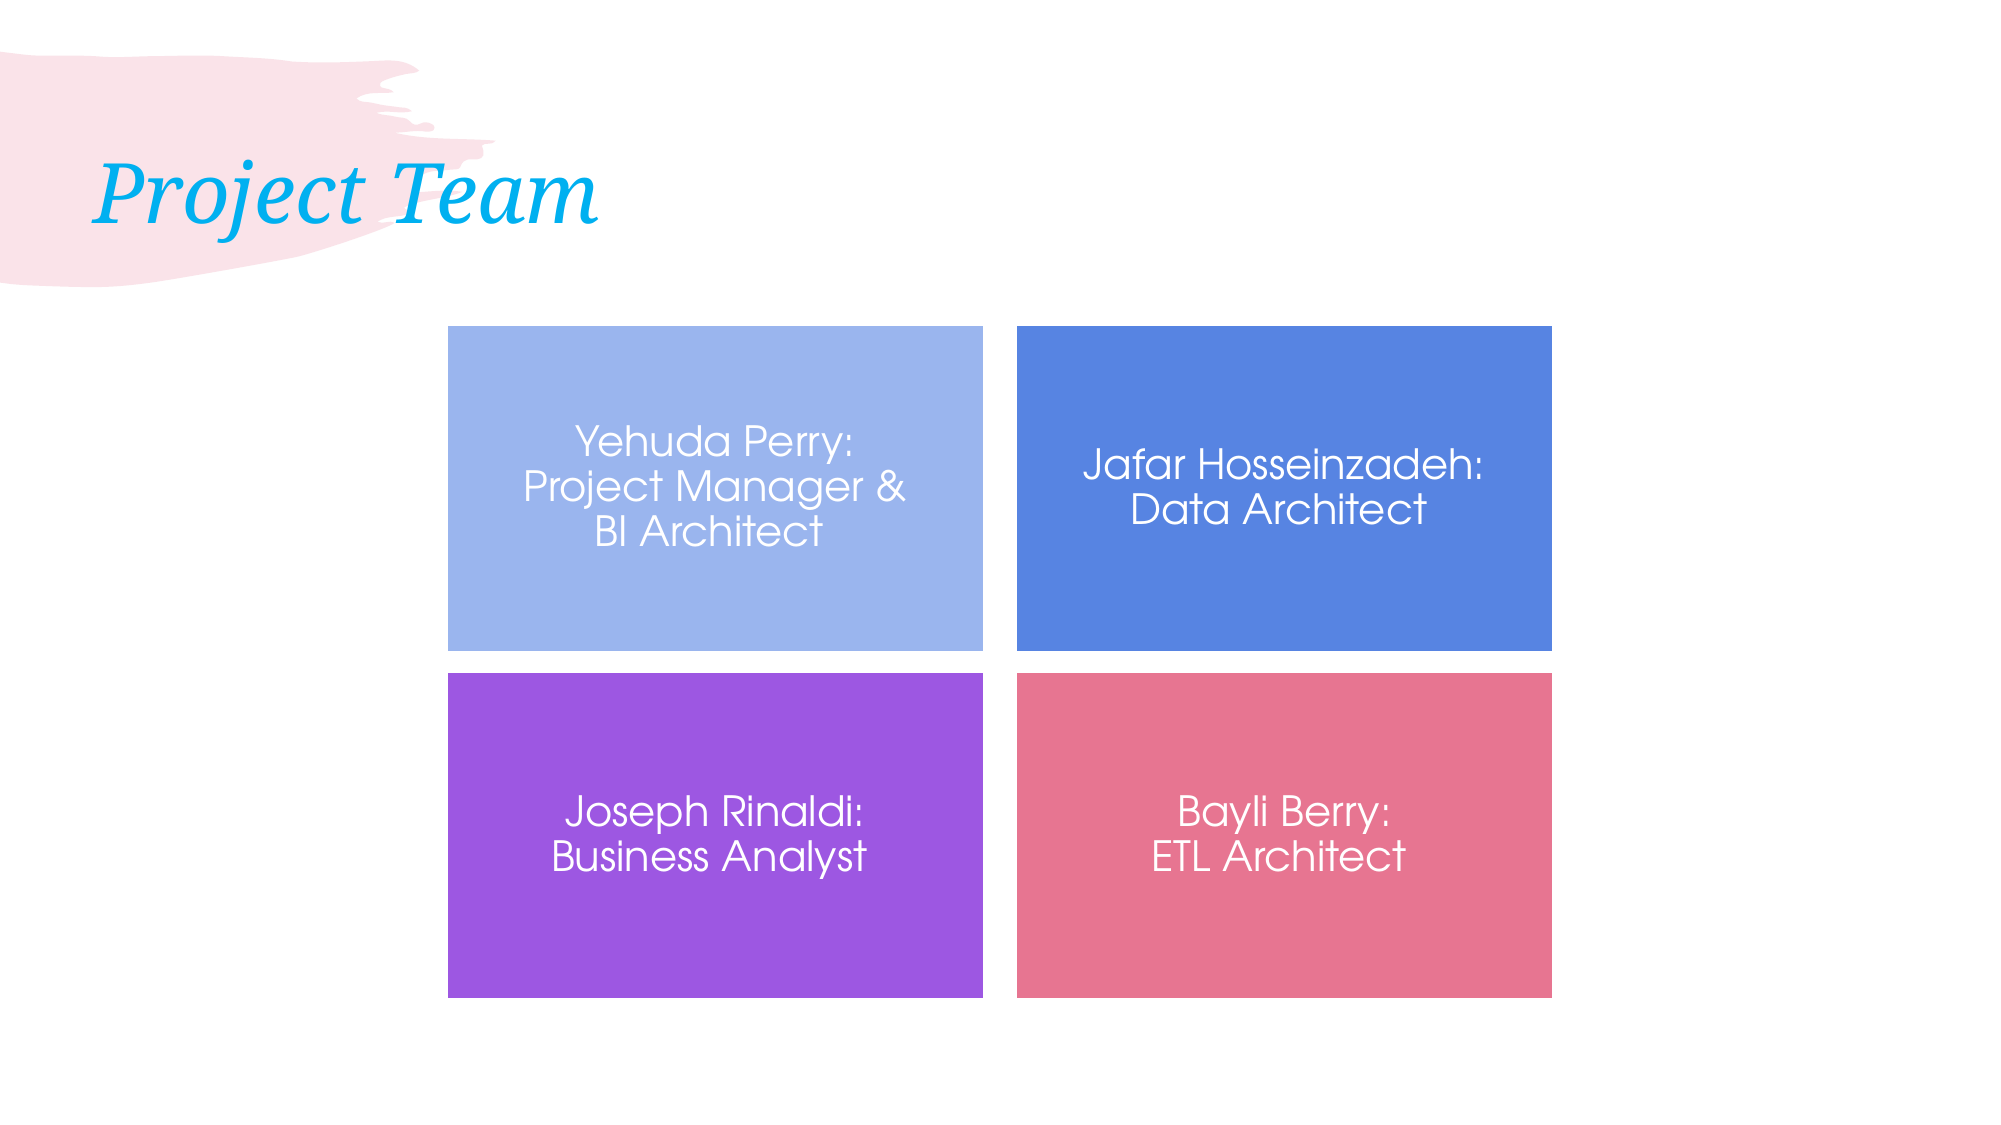

# Project Team
Yehuda Perry:
Project Manager & BI Architect
Jafar Hosseinzadeh:
Data Architect
Joseph Rinaldi:
Business Analyst
Bayli Berry:
ETL Architect